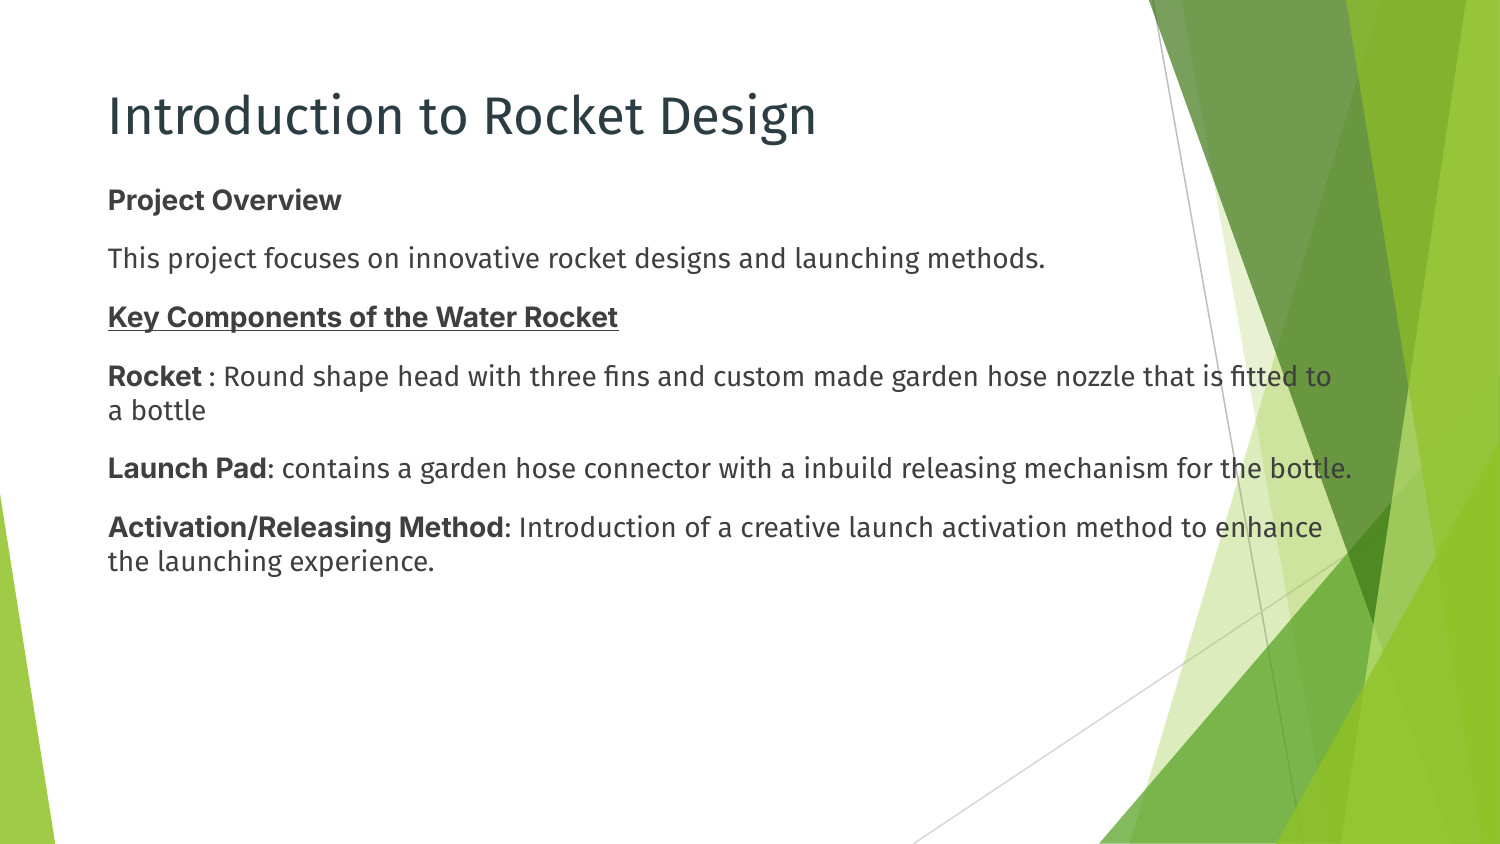

# Introduction to Rocket Design
Project Overview
This project focuses on innovative rocket designs and launching methods.
Key Components of the Water Rocket
Rocket : Round shape head with three fins and custom made garden hose nozzle that is fitted to a bottle
Launch Pad: contains a garden hose connector with a inbuild releasing mechanism for the bottle.
Activation/Releasing Method: Introduction of a creative launch activation method to enhance the launching experience.